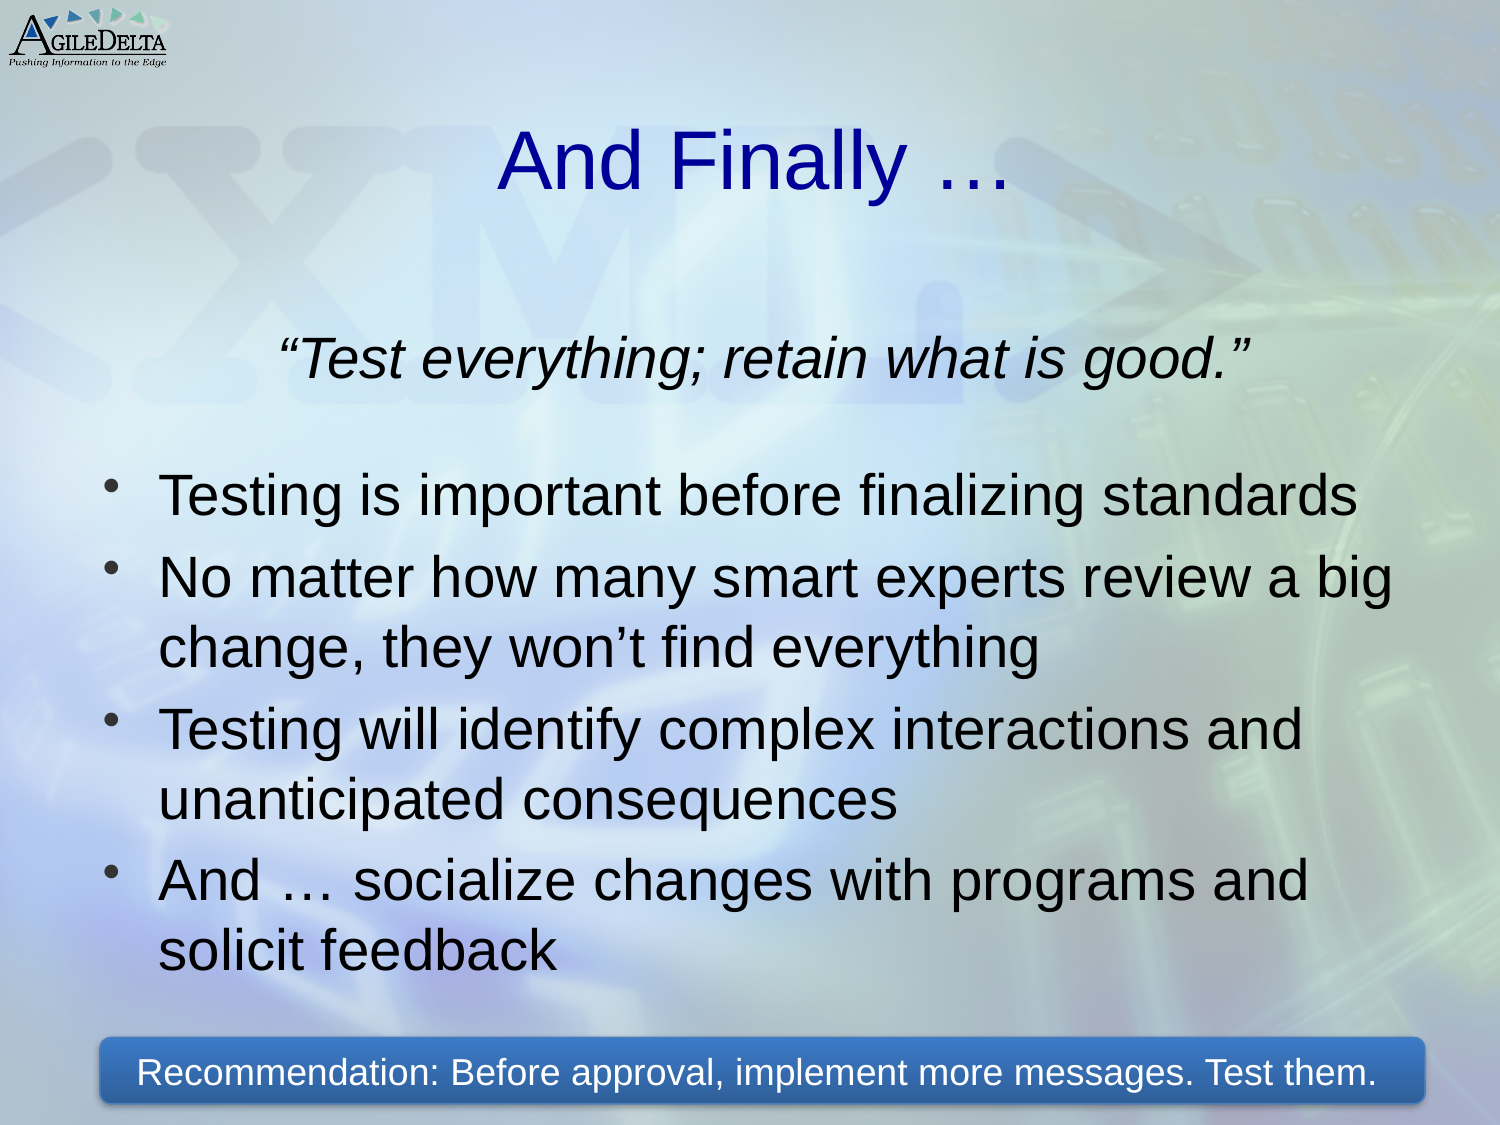

# And Finally …
“Test everything; retain what is good.”
Testing is important before finalizing standards
No matter how many smart experts review a big change, they won’t find everything
Testing will identify complex interactions and unanticipated consequences
And … socialize changes with programs and solicit feedback

Recommendation: Before approval, implement more messages. Test them.